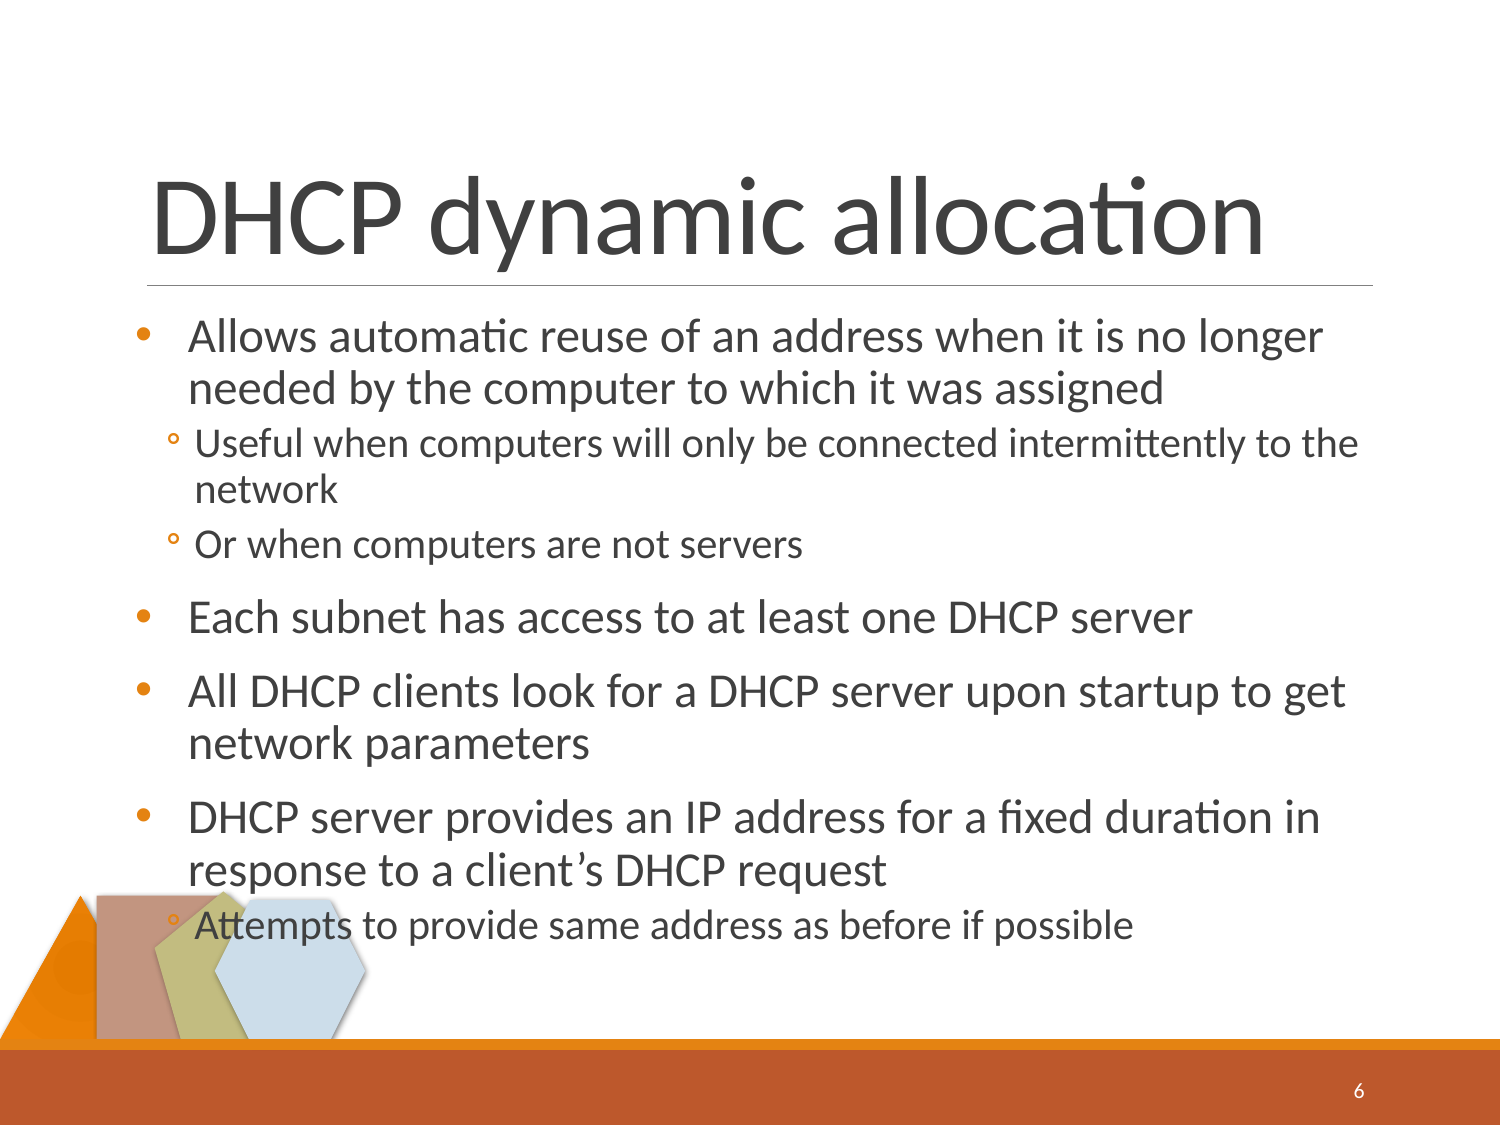

# DHCP dynamic allocation
Allows automatic reuse of an address when it is no longer needed by the computer to which it was assigned
Useful when computers will only be connected intermittently to the network
Or when computers are not servers
Each subnet has access to at least one DHCP server
All DHCP clients look for a DHCP server upon startup to get network parameters
DHCP server provides an IP address for a fixed duration in response to a client’s DHCP request
Attempts to provide same address as before if possible

6